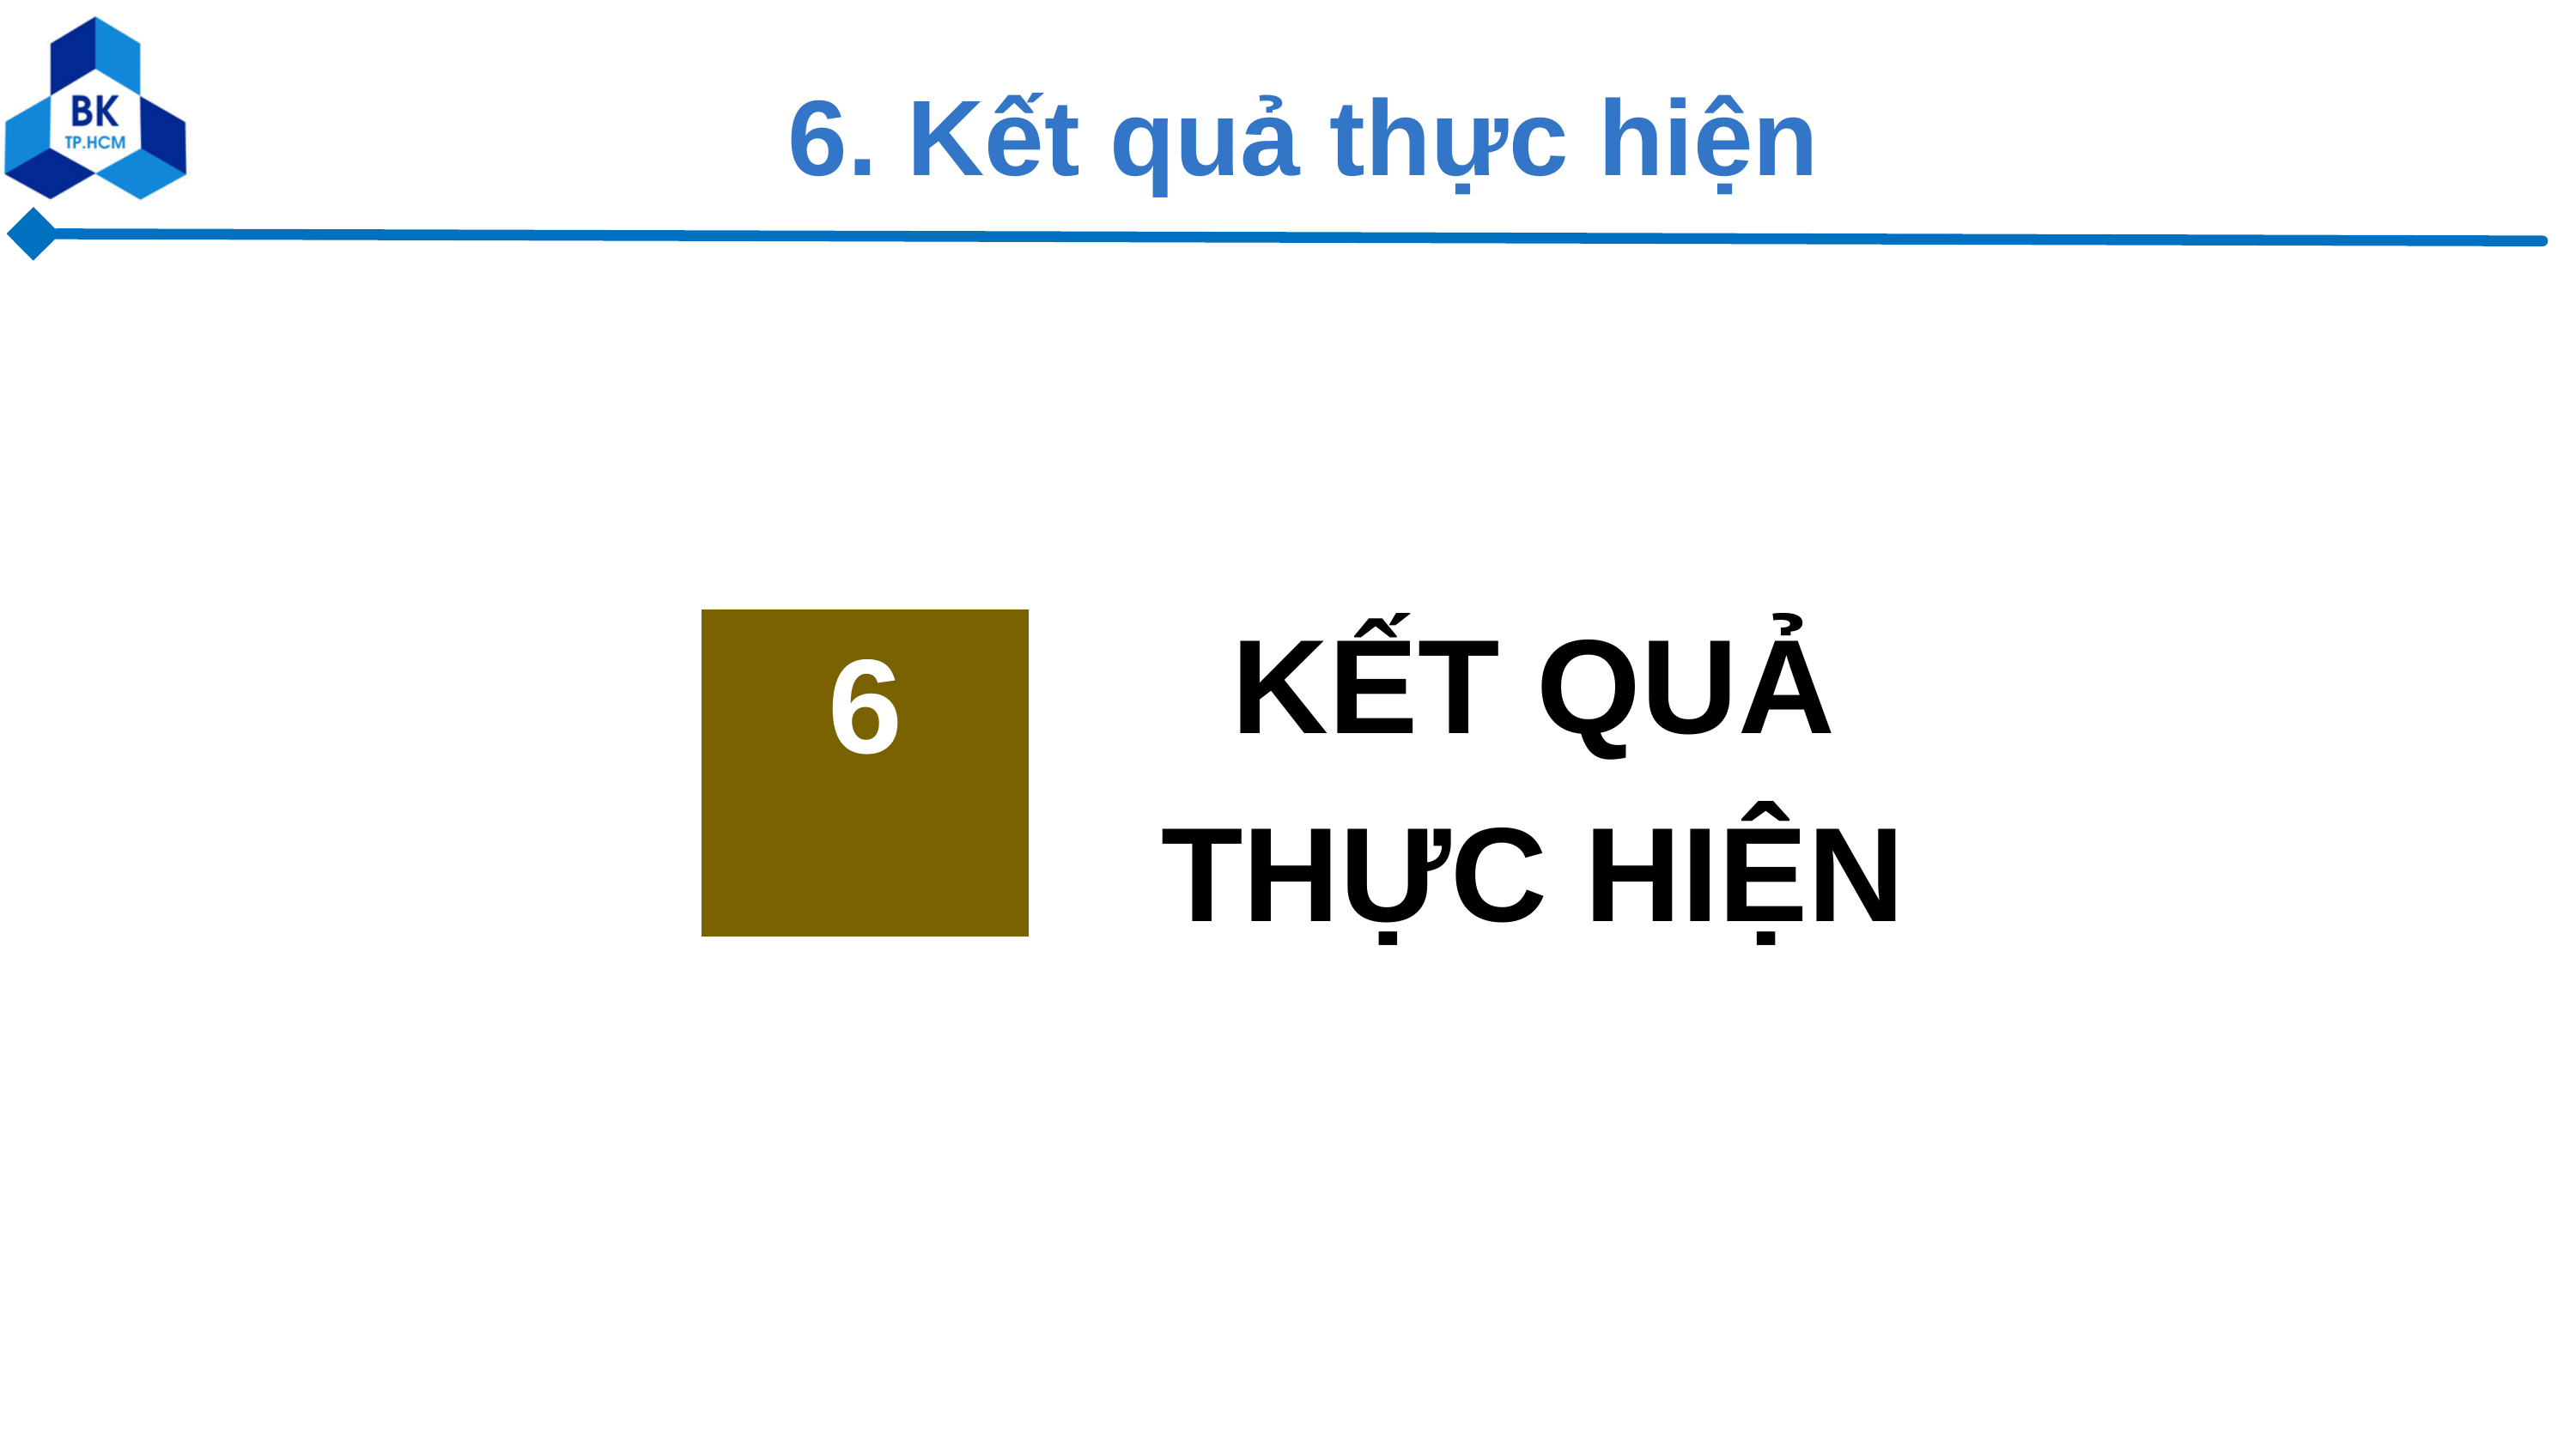

6. Kết quả thực hiện

KẾT QUẢ
THỰC HIỆN

6